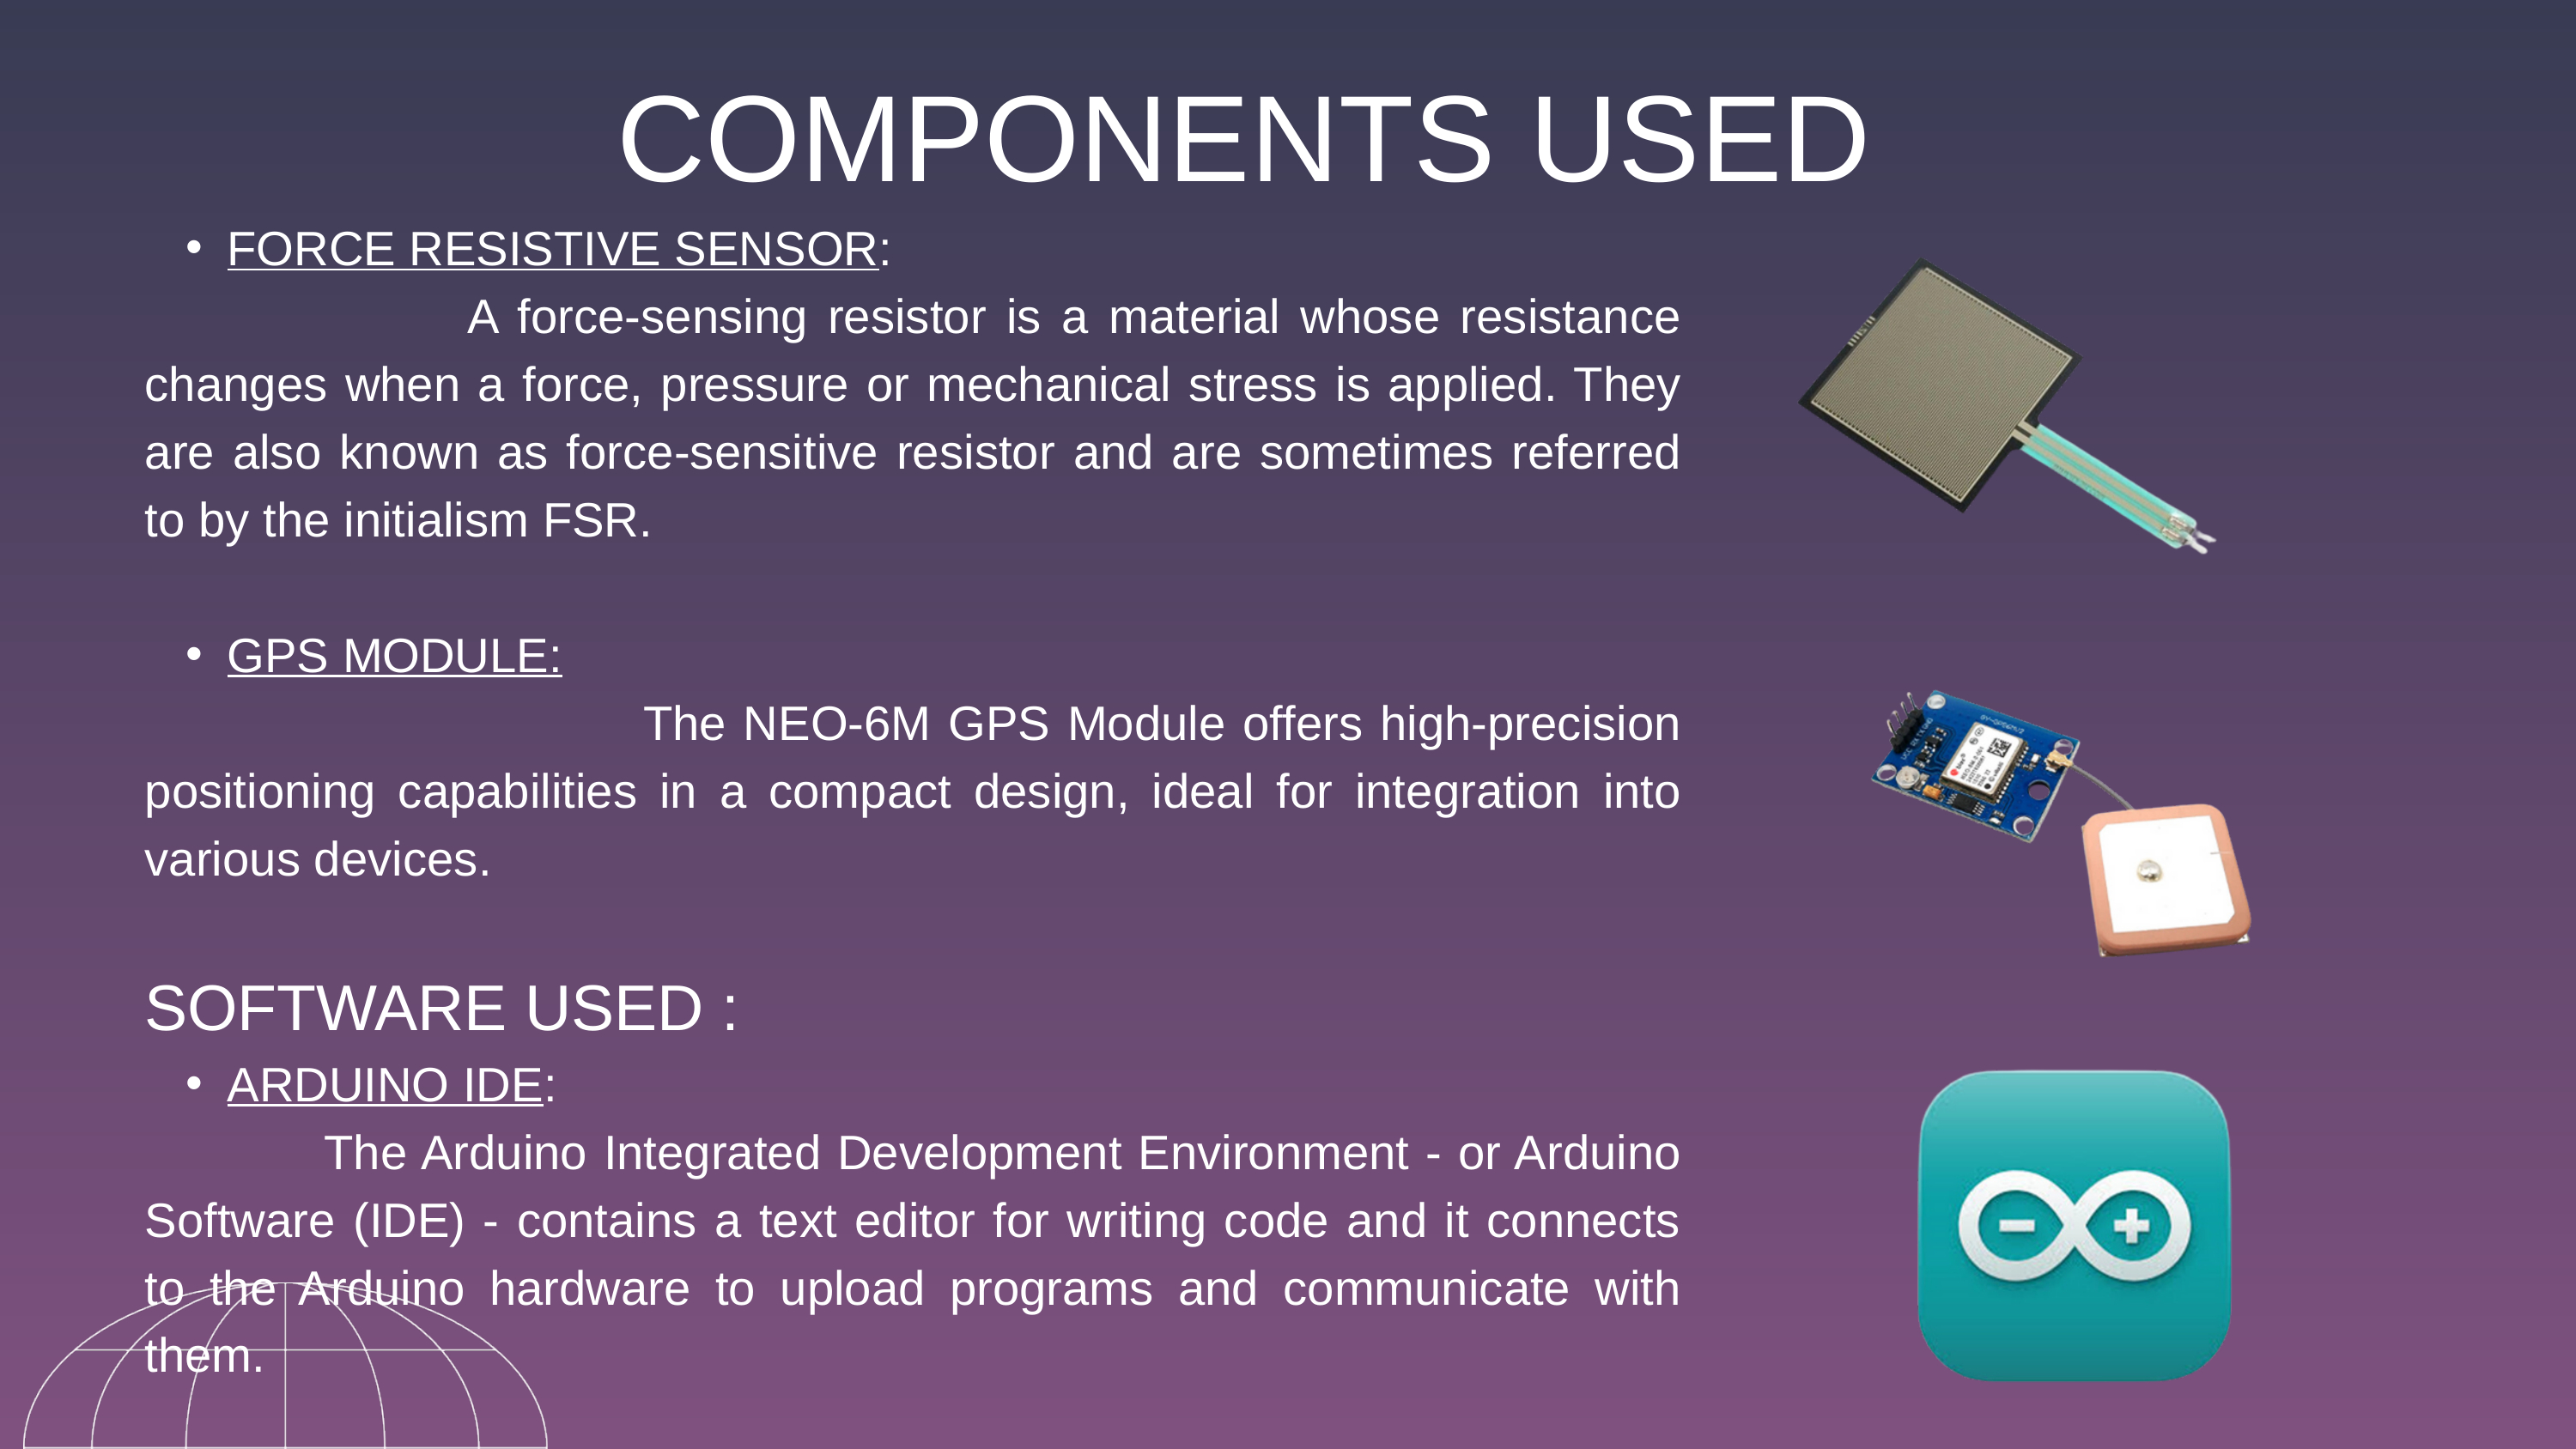

COMPONENTS USED

FORCE RESISTIVE SENSOR:
                A force-sensing resistor is a material whose resistance changes when a force, pressure or mechanical stress is applied. They are also known as force-sensitive resistor and are sometimes referred to by the initialism FSR.

GPS MODULE:
                             The NEO-6M GPS Module offers high-precision positioning capabilities in a compact design, ideal for integration into various devices.

SOFTWARE USED :
ARDUINO IDE:
           The Arduino Integrated Development Environment - or Arduino Software (IDE) - contains a text editor for writing code and it connects to the Arduino hardware to upload programs and communicate with them.